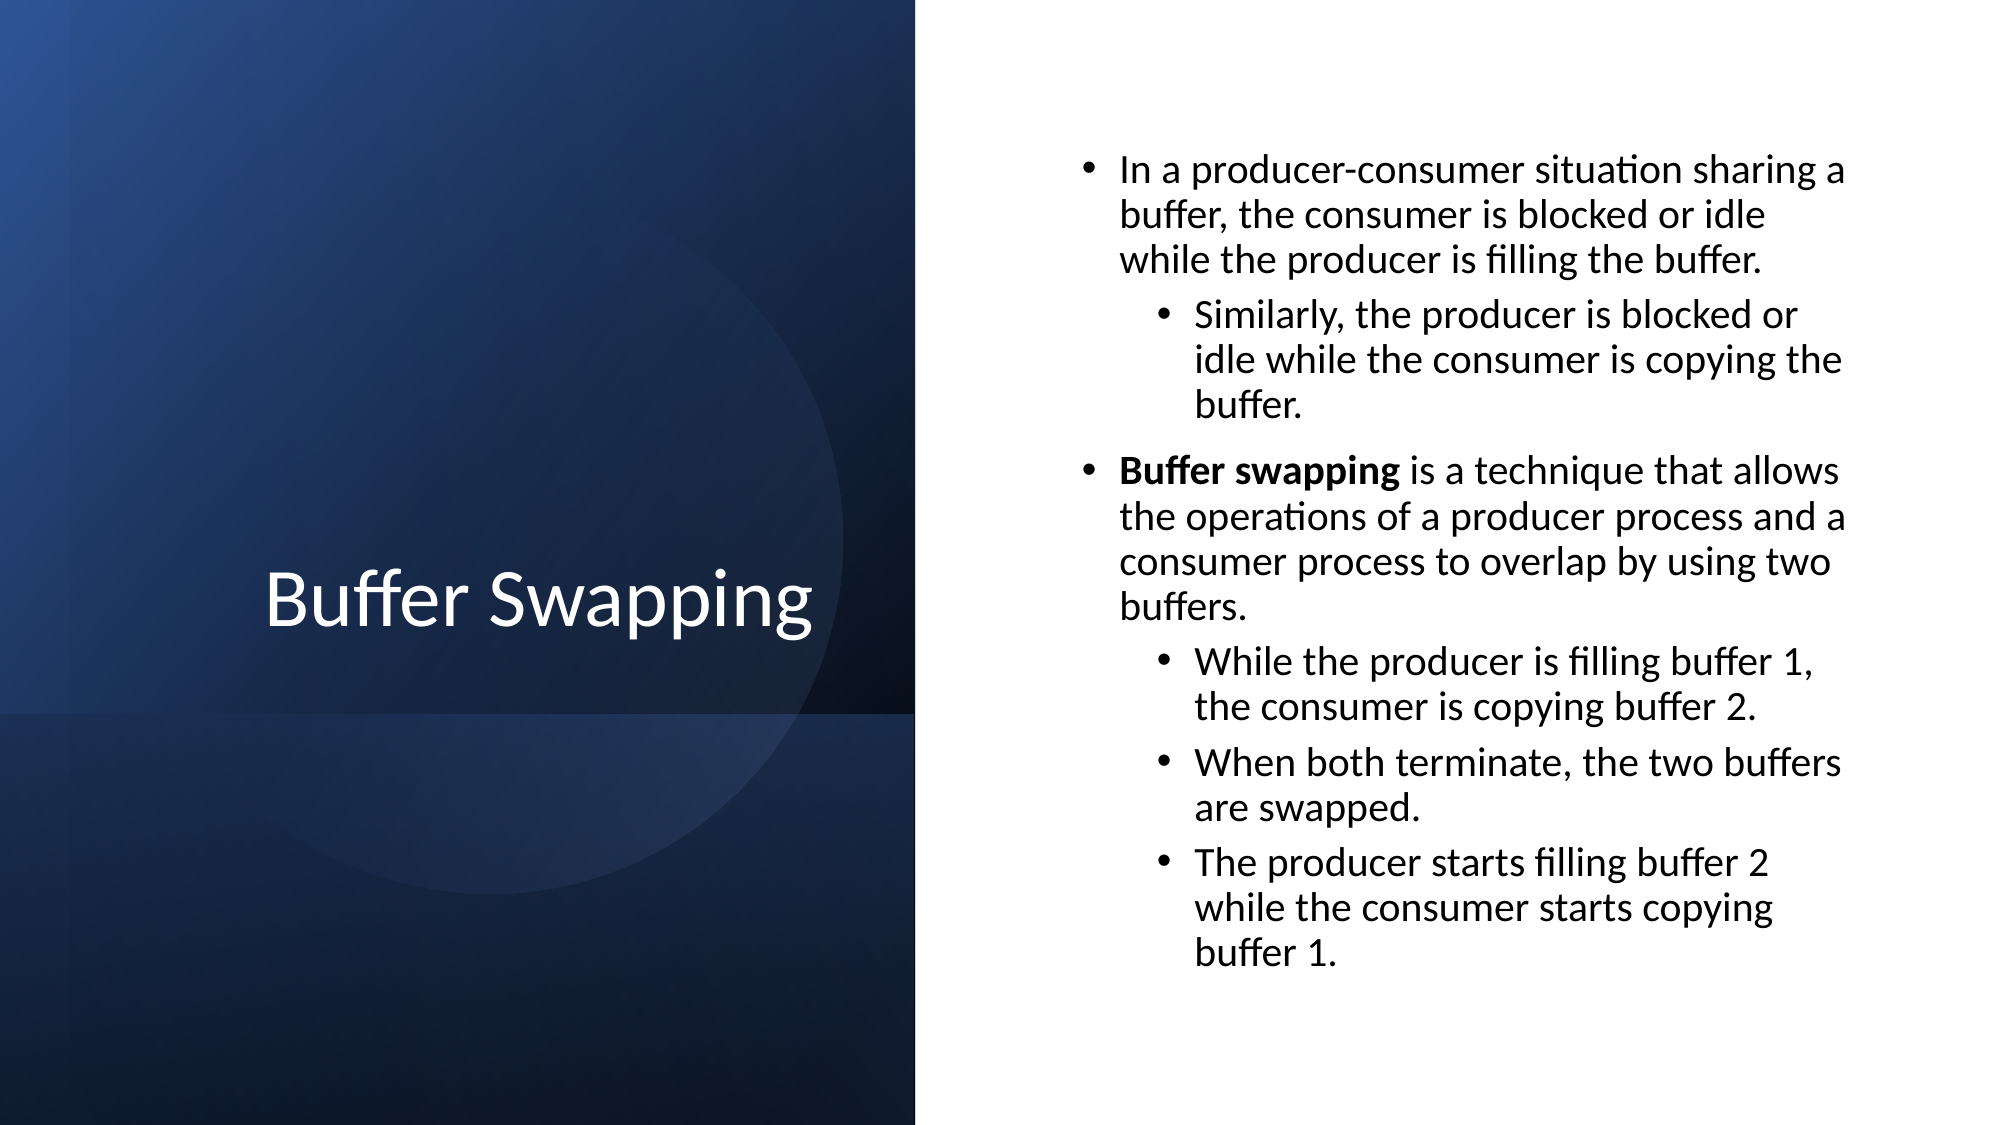

# Buffer Swapping

In a producer-consumer situation sharing a buffer, the consumer is blocked or idle while the producer is filling the buffer.
Similarly, the producer is blocked or idle while the consumer is copying the buffer.
Buffer swapping is a technique that allows the operations of a producer process and a consumer process to overlap by using two buffers.
While the producer is filling buffer 1, the consumer is copying buffer 2.
When both terminate, the two buffers are swapped.
The producer starts filling buffer 2 while the consumer starts copying buffer 1.